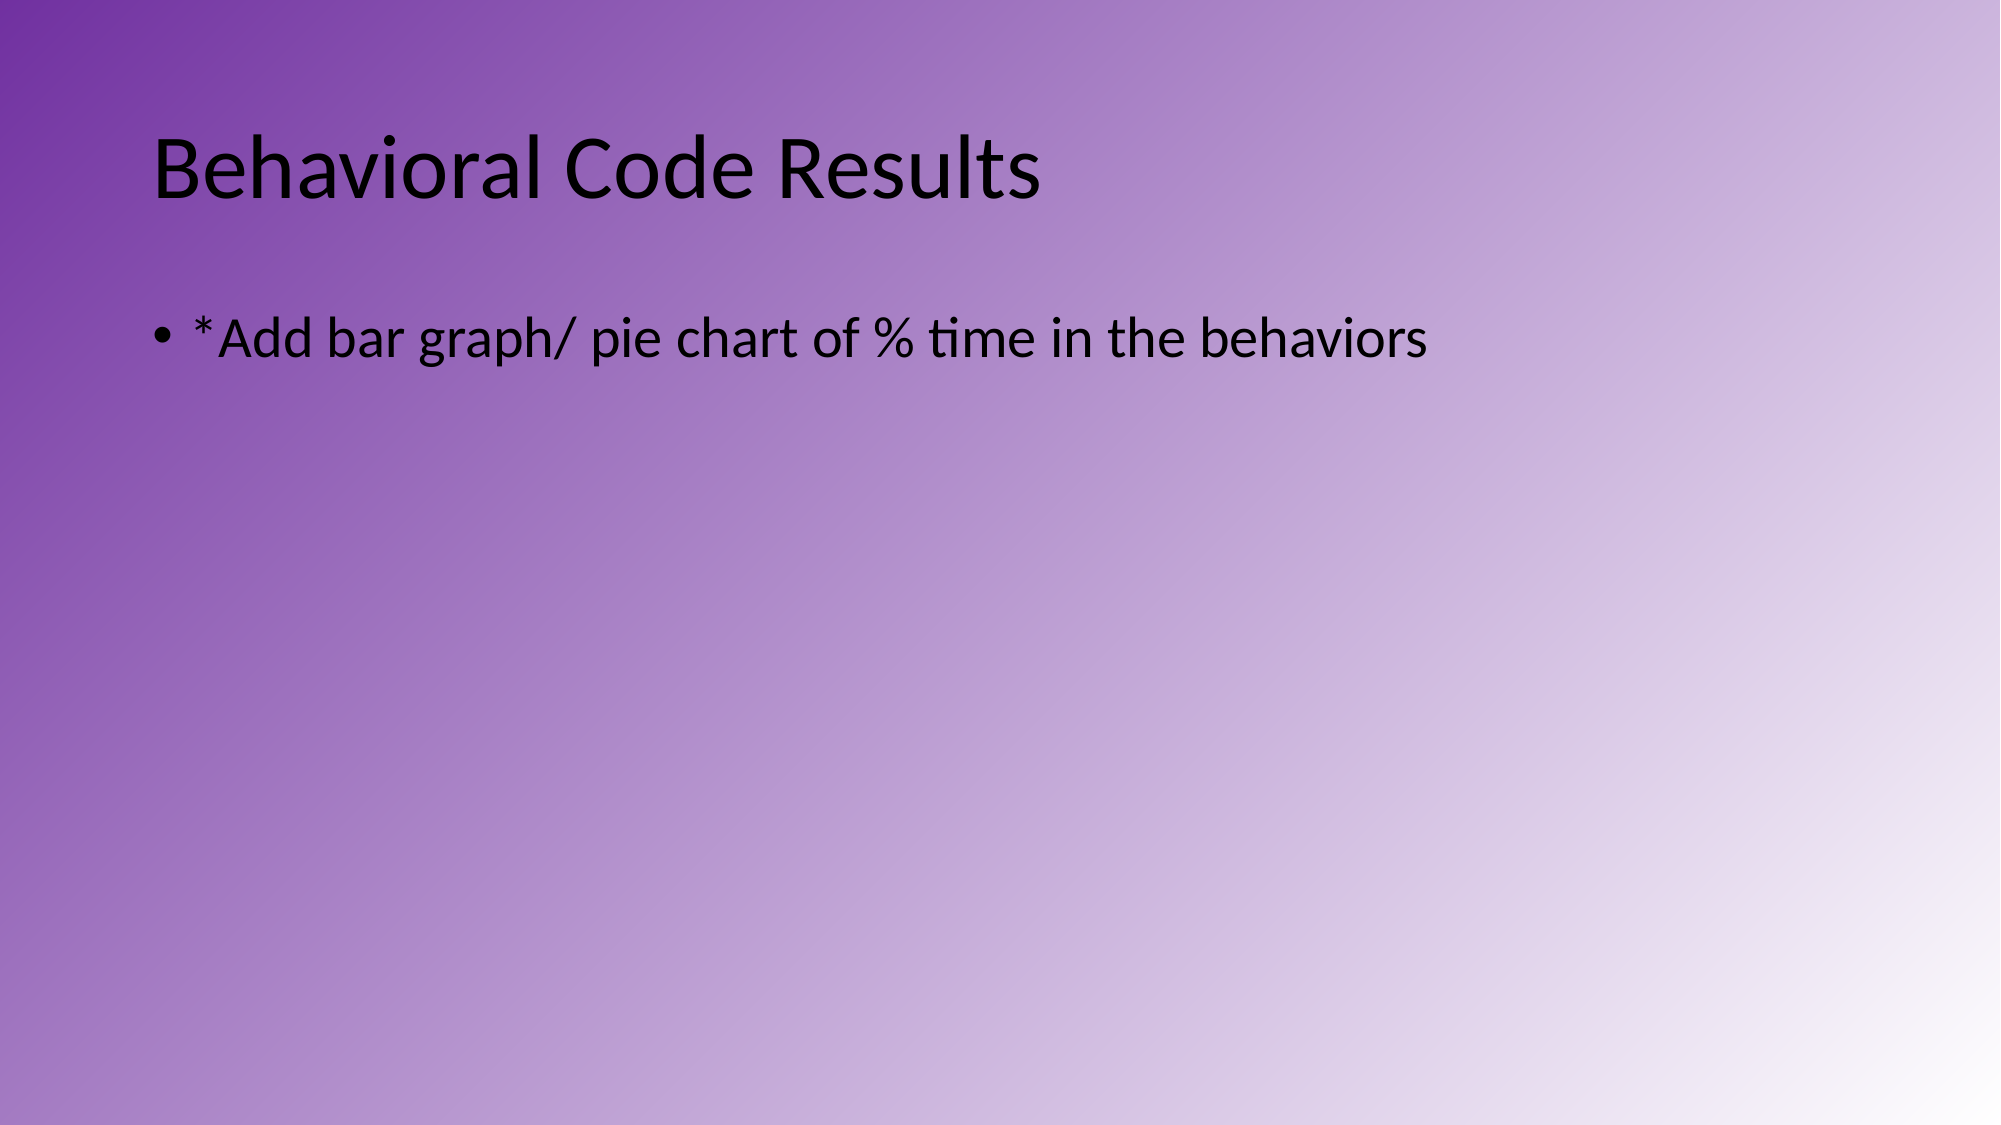

# Behavioral Code Results
*Add bar graph/ pie chart of % time in the behaviors